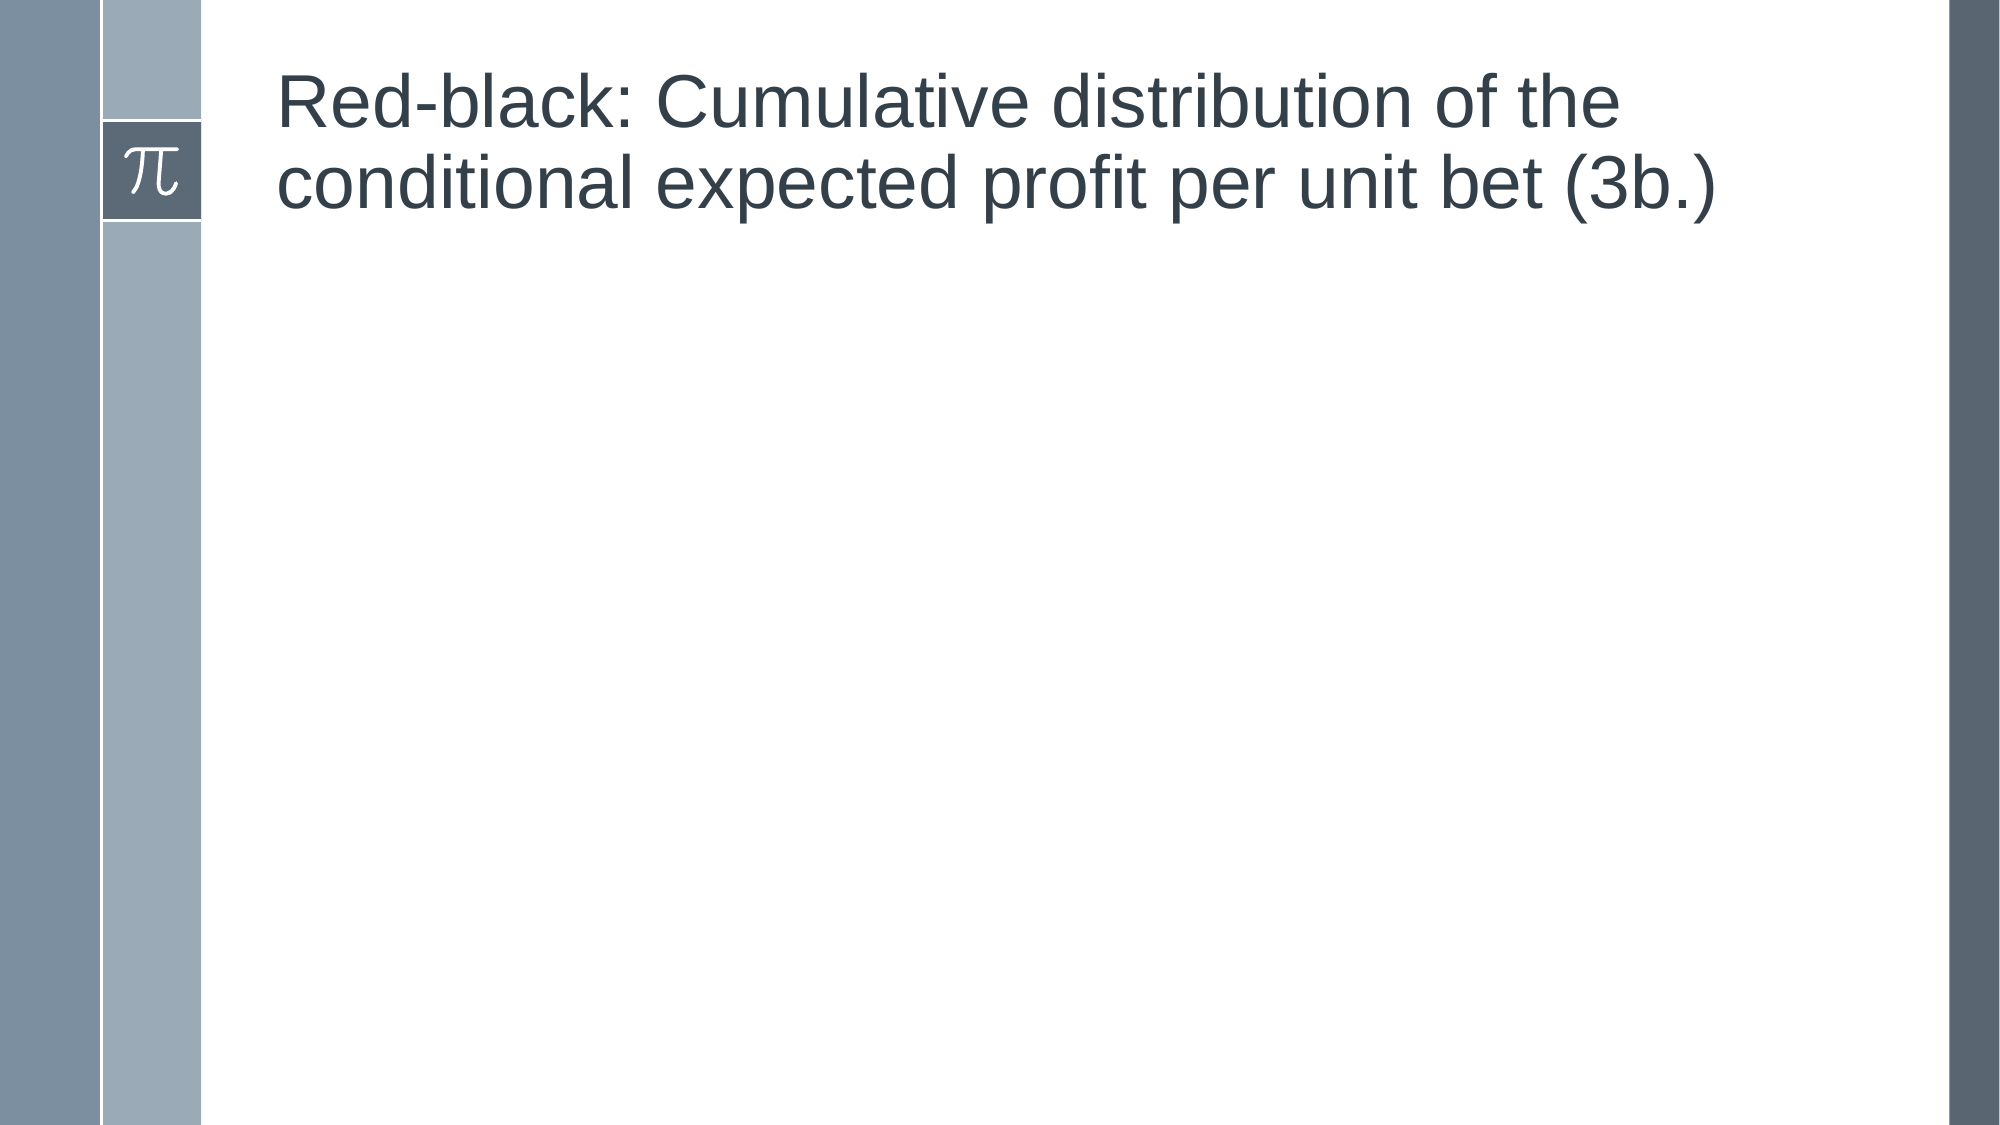

# Red-black: Cumulative distribution of the conditional expected profit per unit bet (3b.)